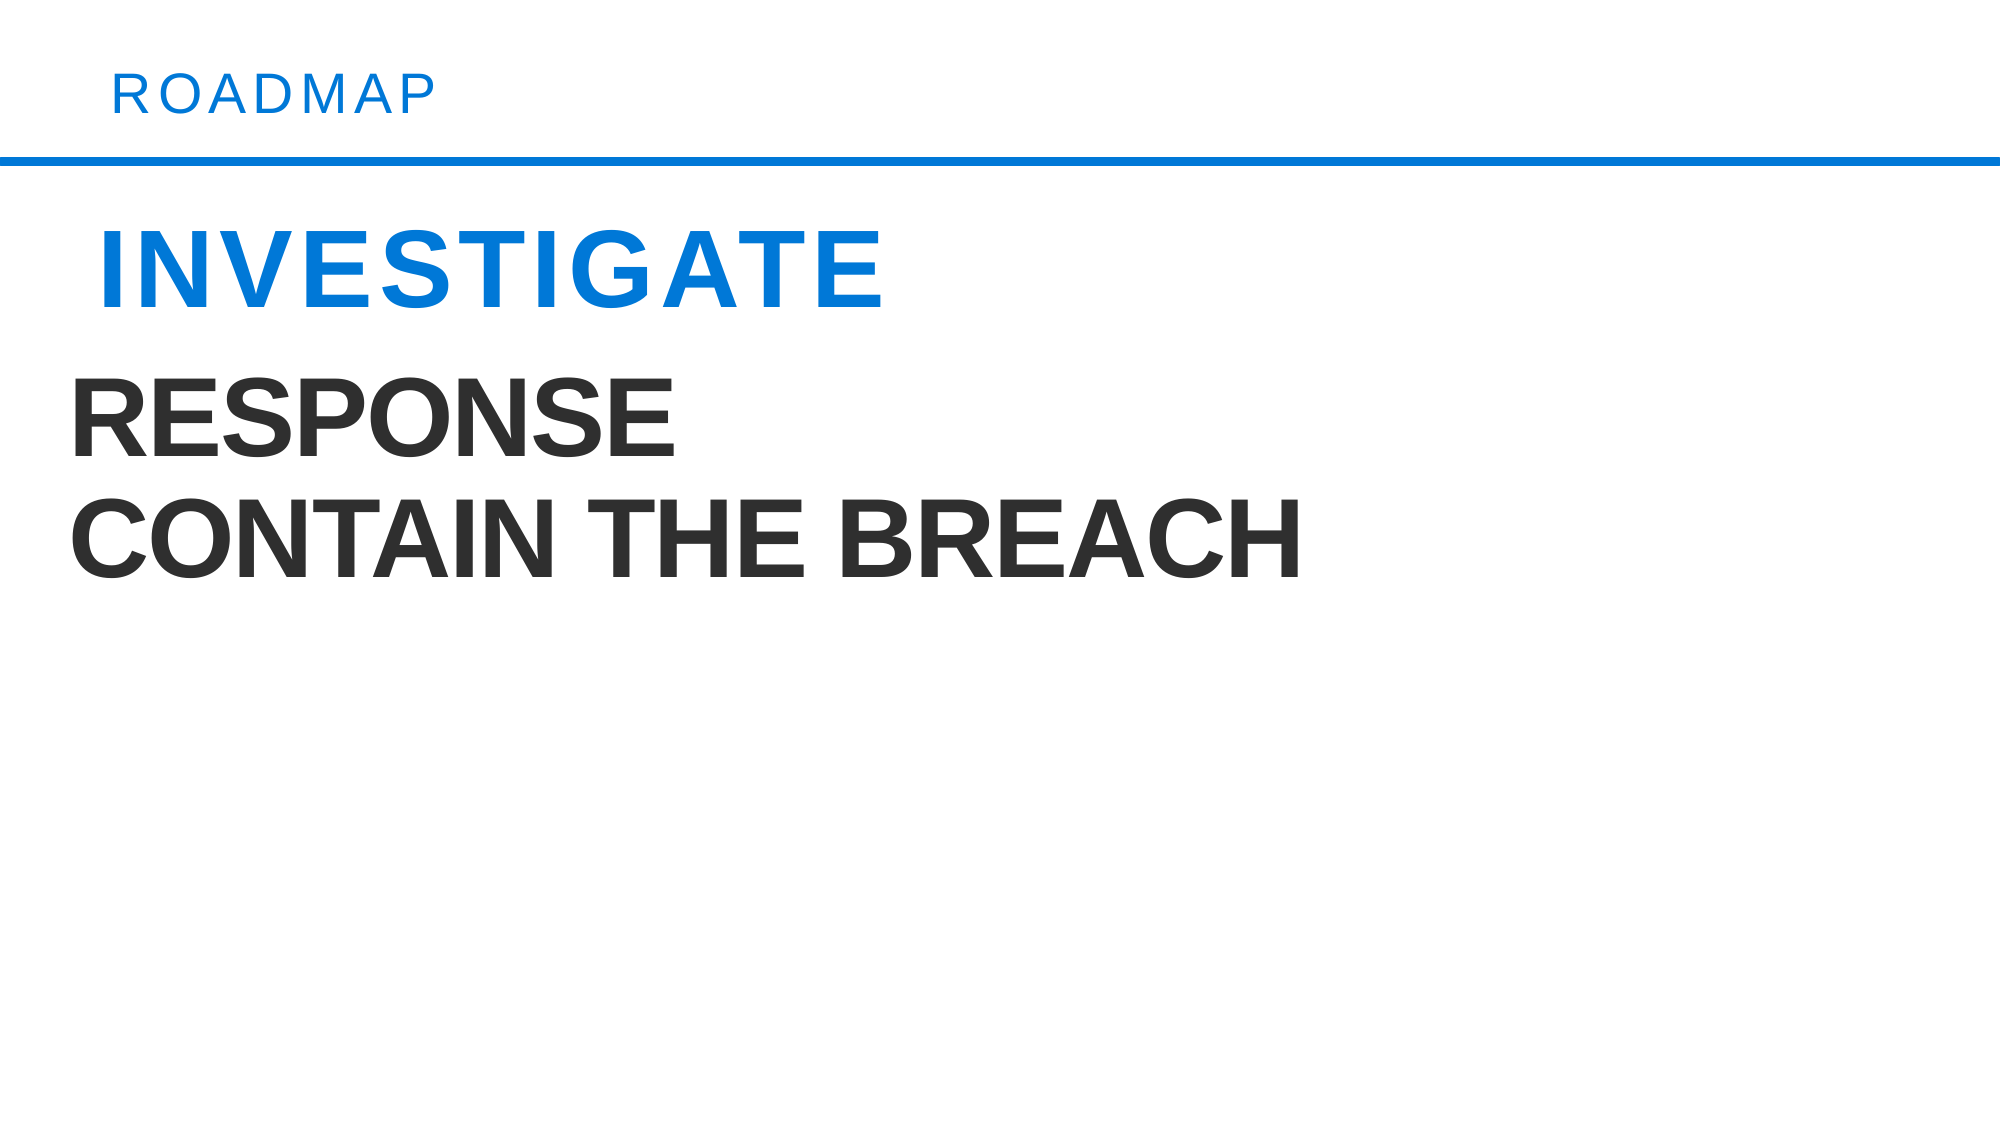

Roadmap

INVESTIGATE
# RESPONSE CONTAIN THE BREACH